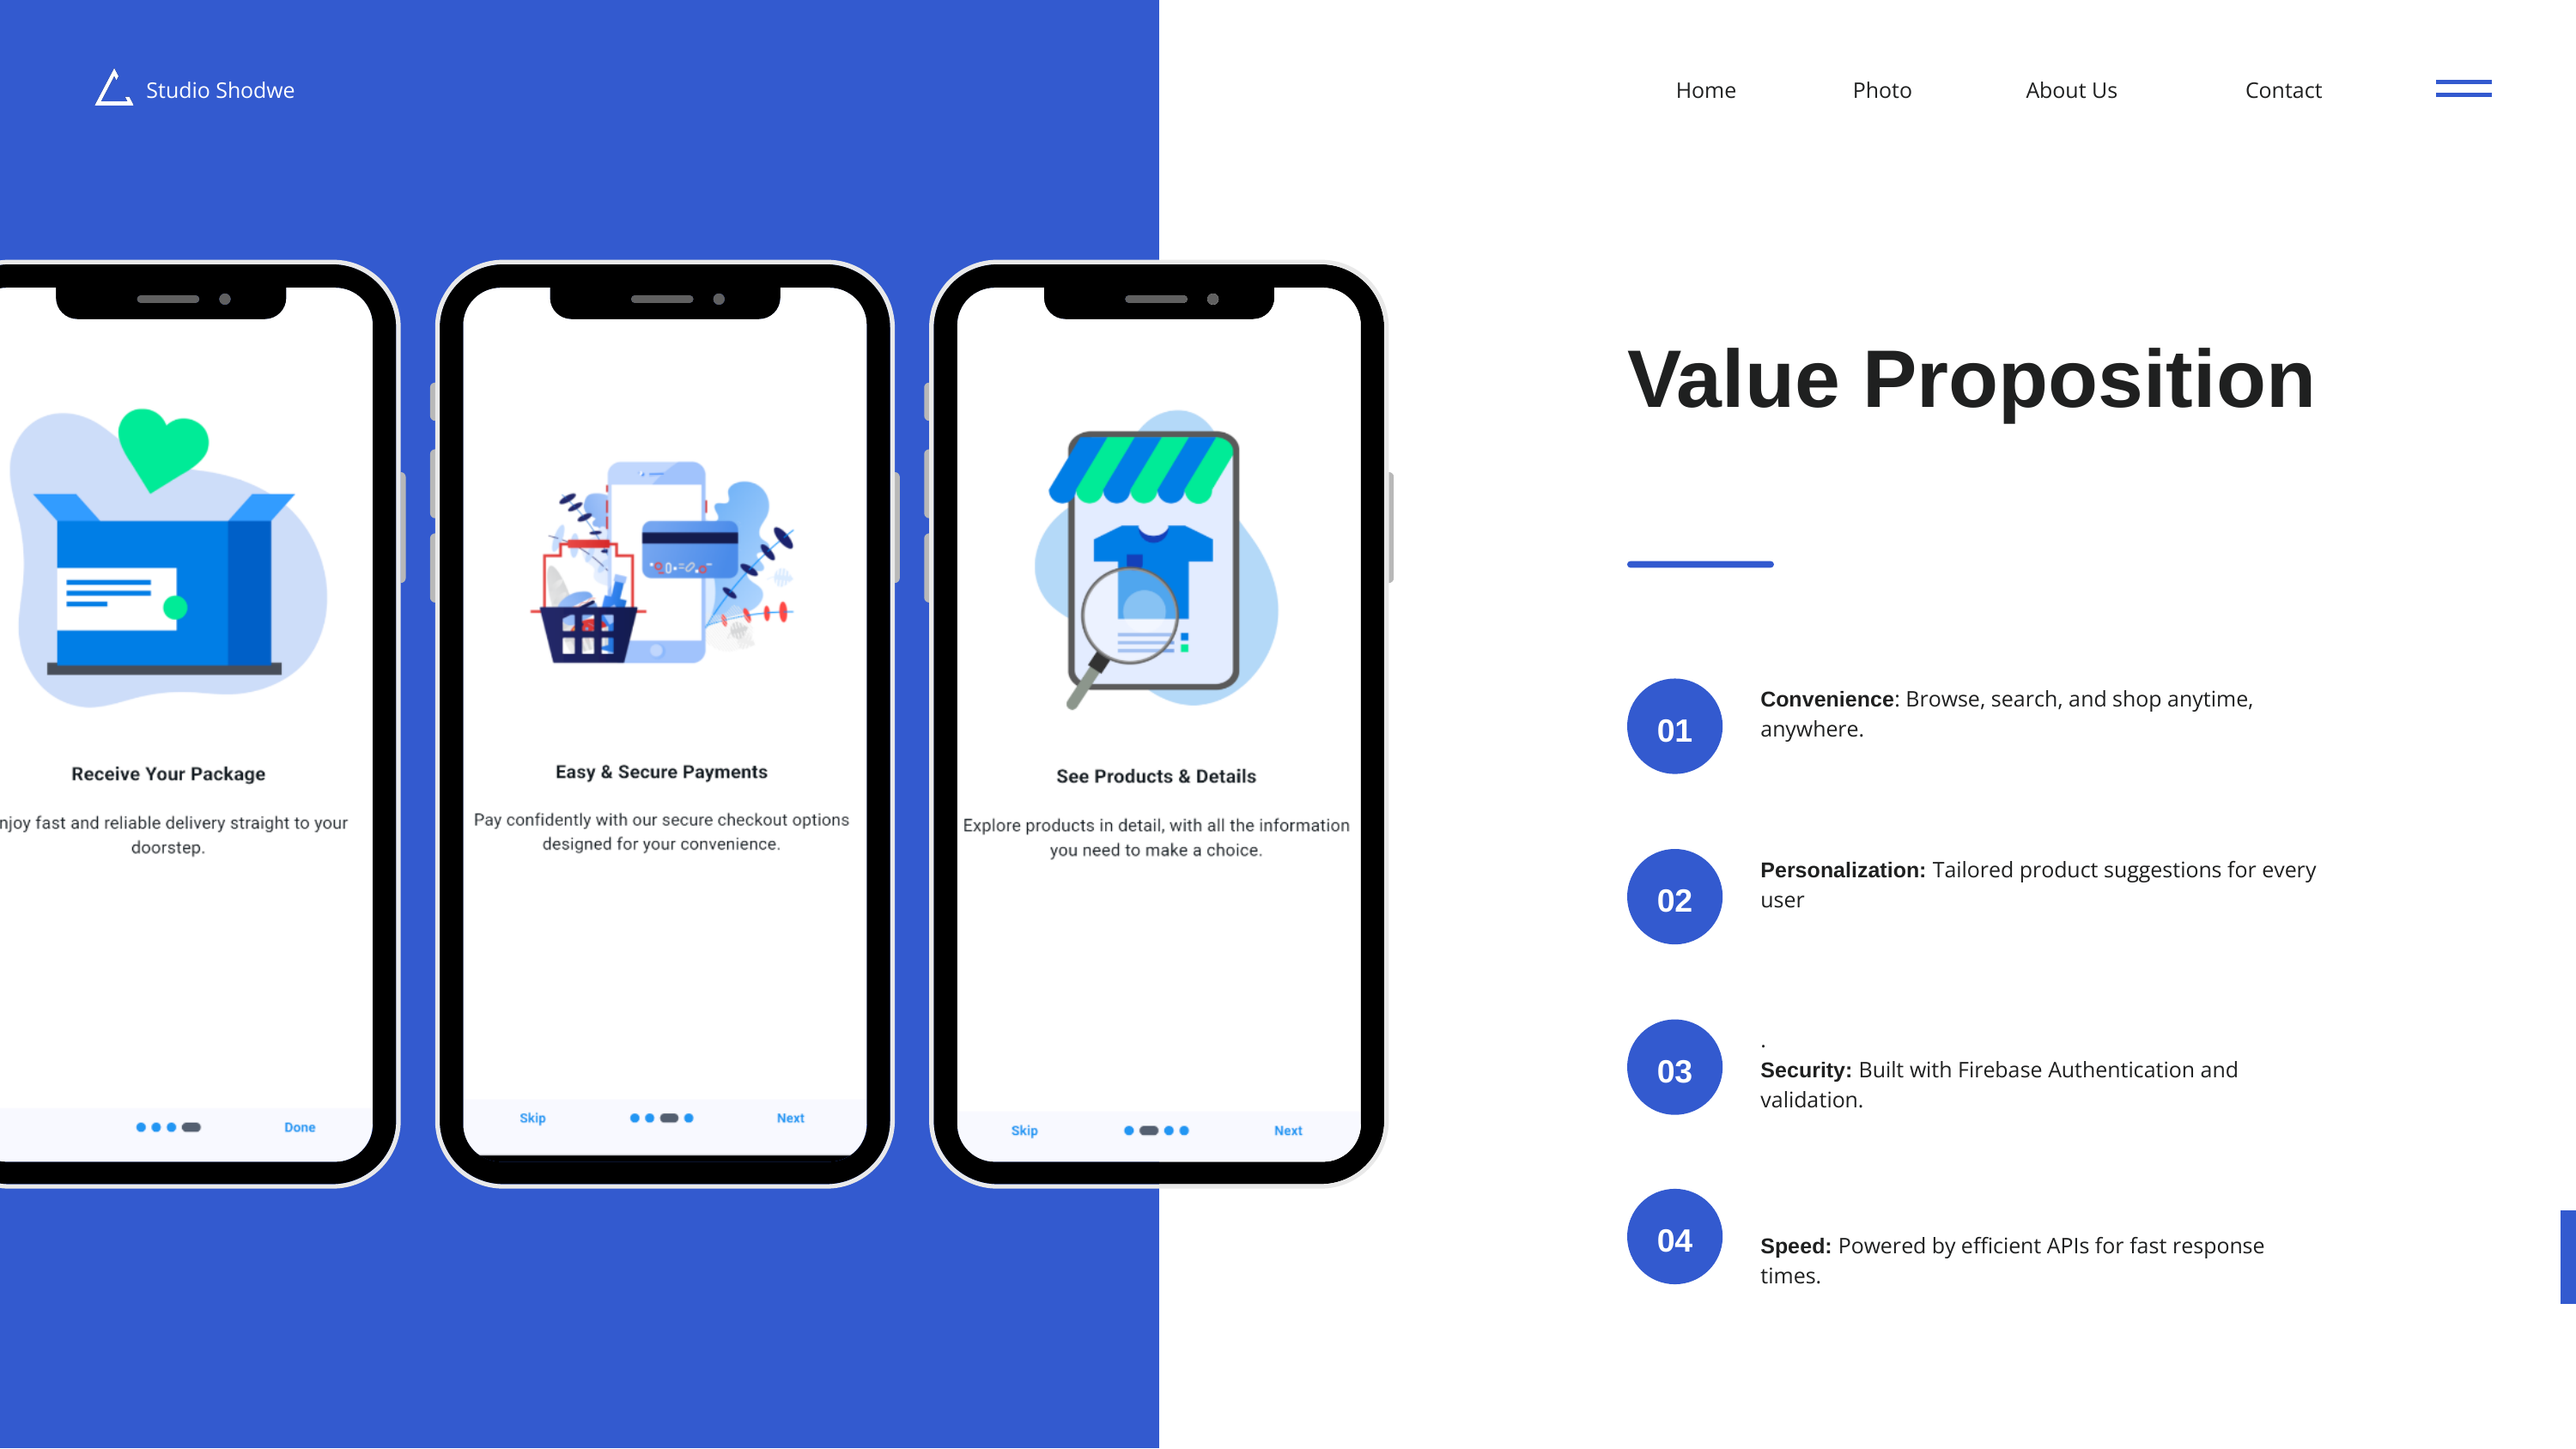

Studio Shodwe
Home
Photo
About Us
Contact

Value Proposition

Convenience: Browse, search, and shop anytime, anywhere.
01

Personalization: Tailored product suggestions for every user
02

.
Security: Built with Firebase Authentication and validation.

03

Speed: Powered by efficient APIs for fast response times.

04